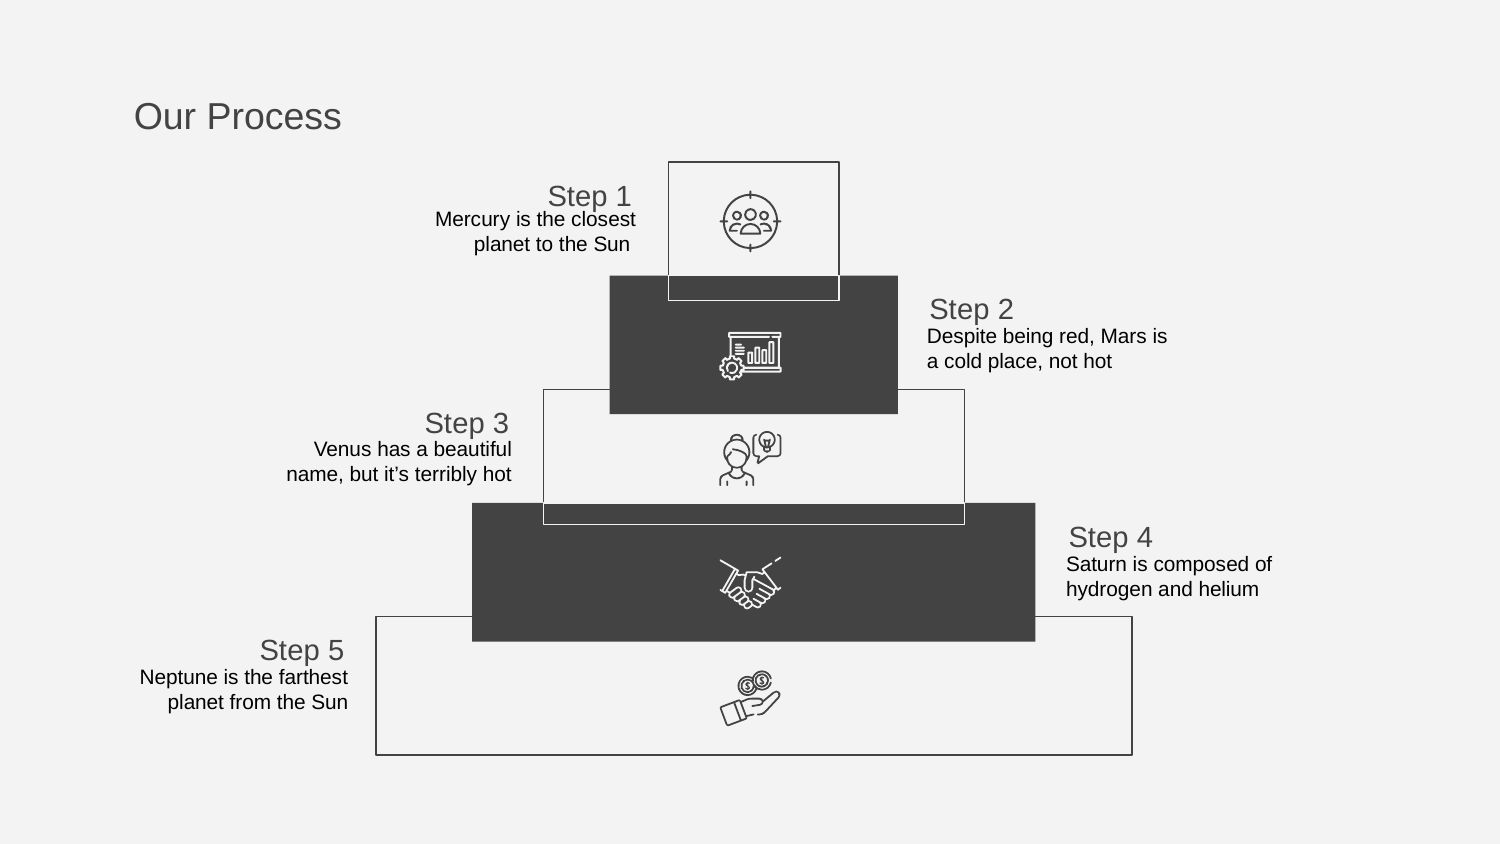

# Our Process
Step 1

Mercury is the closest planet to the Sun

Step 2

Despite being red, Mars is a cold place, not hot

Step 3

Venus has a beautiful name, but it’s terribly hot
Step 4

Saturn is composed of hydrogen and helium

Step 5

Neptune is the farthest planet from the Sun